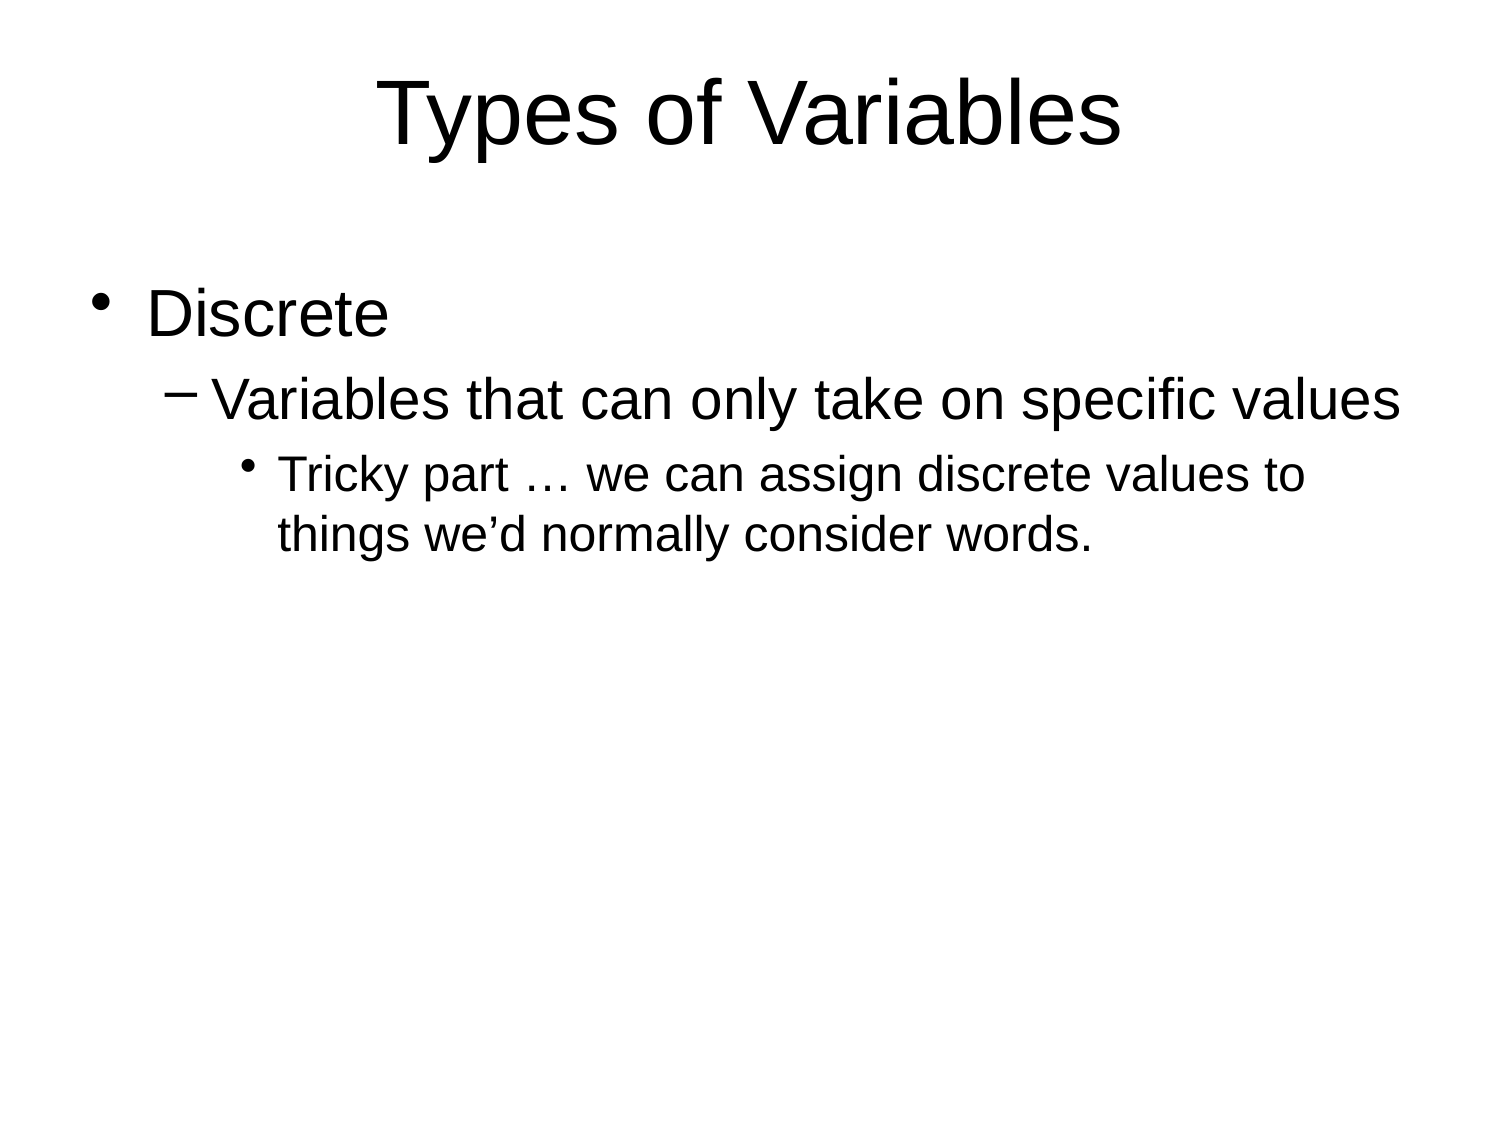

# Types of Variables
Discrete
Variables that can only take on specific values
Tricky part … we can assign discrete values to things we’d normally consider words.